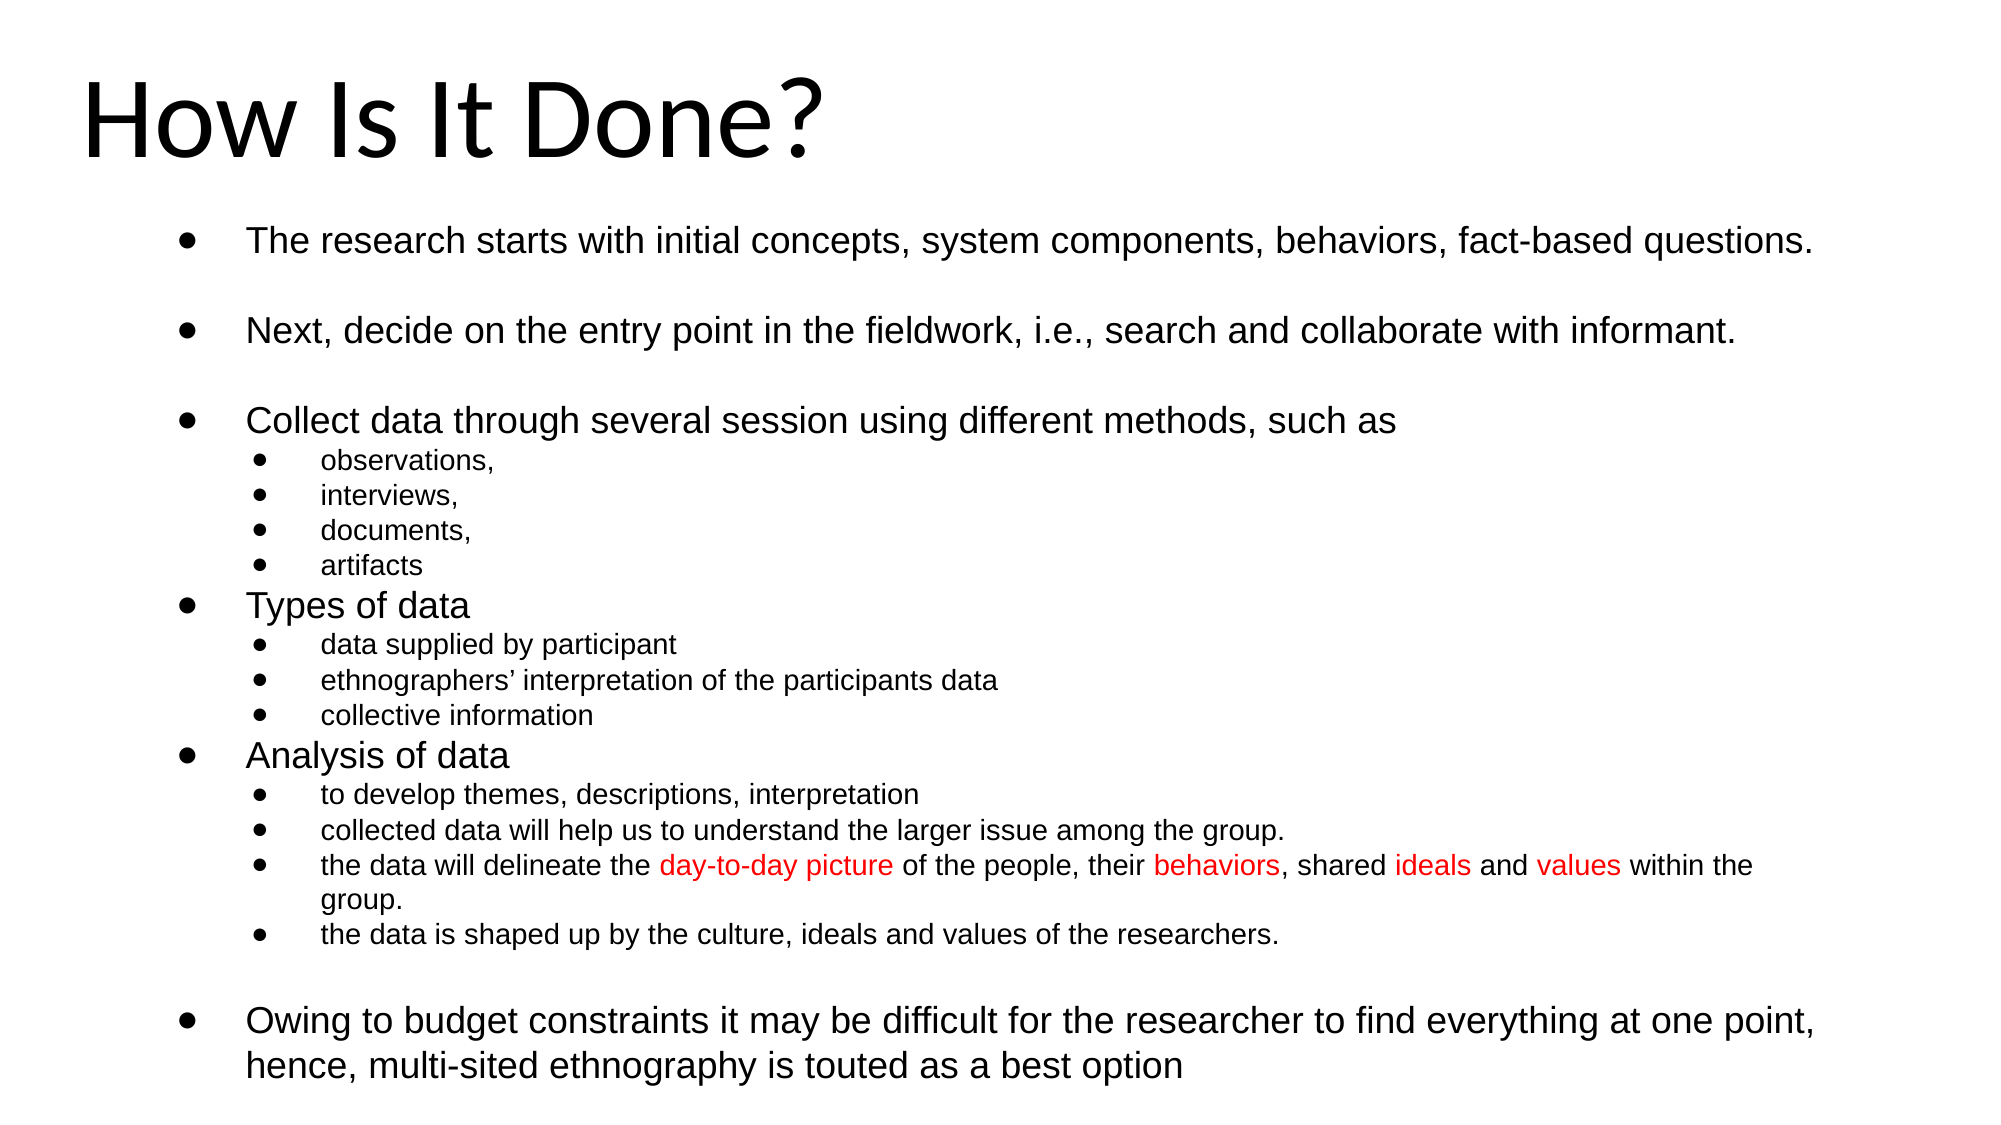

# How Is It Done?
The research starts with initial concepts, system components, behaviors, fact-based questions.

Next, decide on the entry point in the fieldwork, i.e., search and collaborate with informant.

Collect data through several session using different methods, such as
observations,
interviews,
documents,
artifacts
Types of data
data supplied by participant
ethnographers’ interpretation of the participants data
collective information
Analysis of data
to develop themes, descriptions, interpretation
collected data will help us to understand the larger issue among the group.
the data will delineate the day-to-day picture of the people, their behaviors, shared ideals and values within the group.
the data is shaped up by the culture, ideals and values of the researchers.

Owing to budget constraints it may be difficult for the researcher to find everything at one point, hence, multi-sited ethnography is touted as a best option